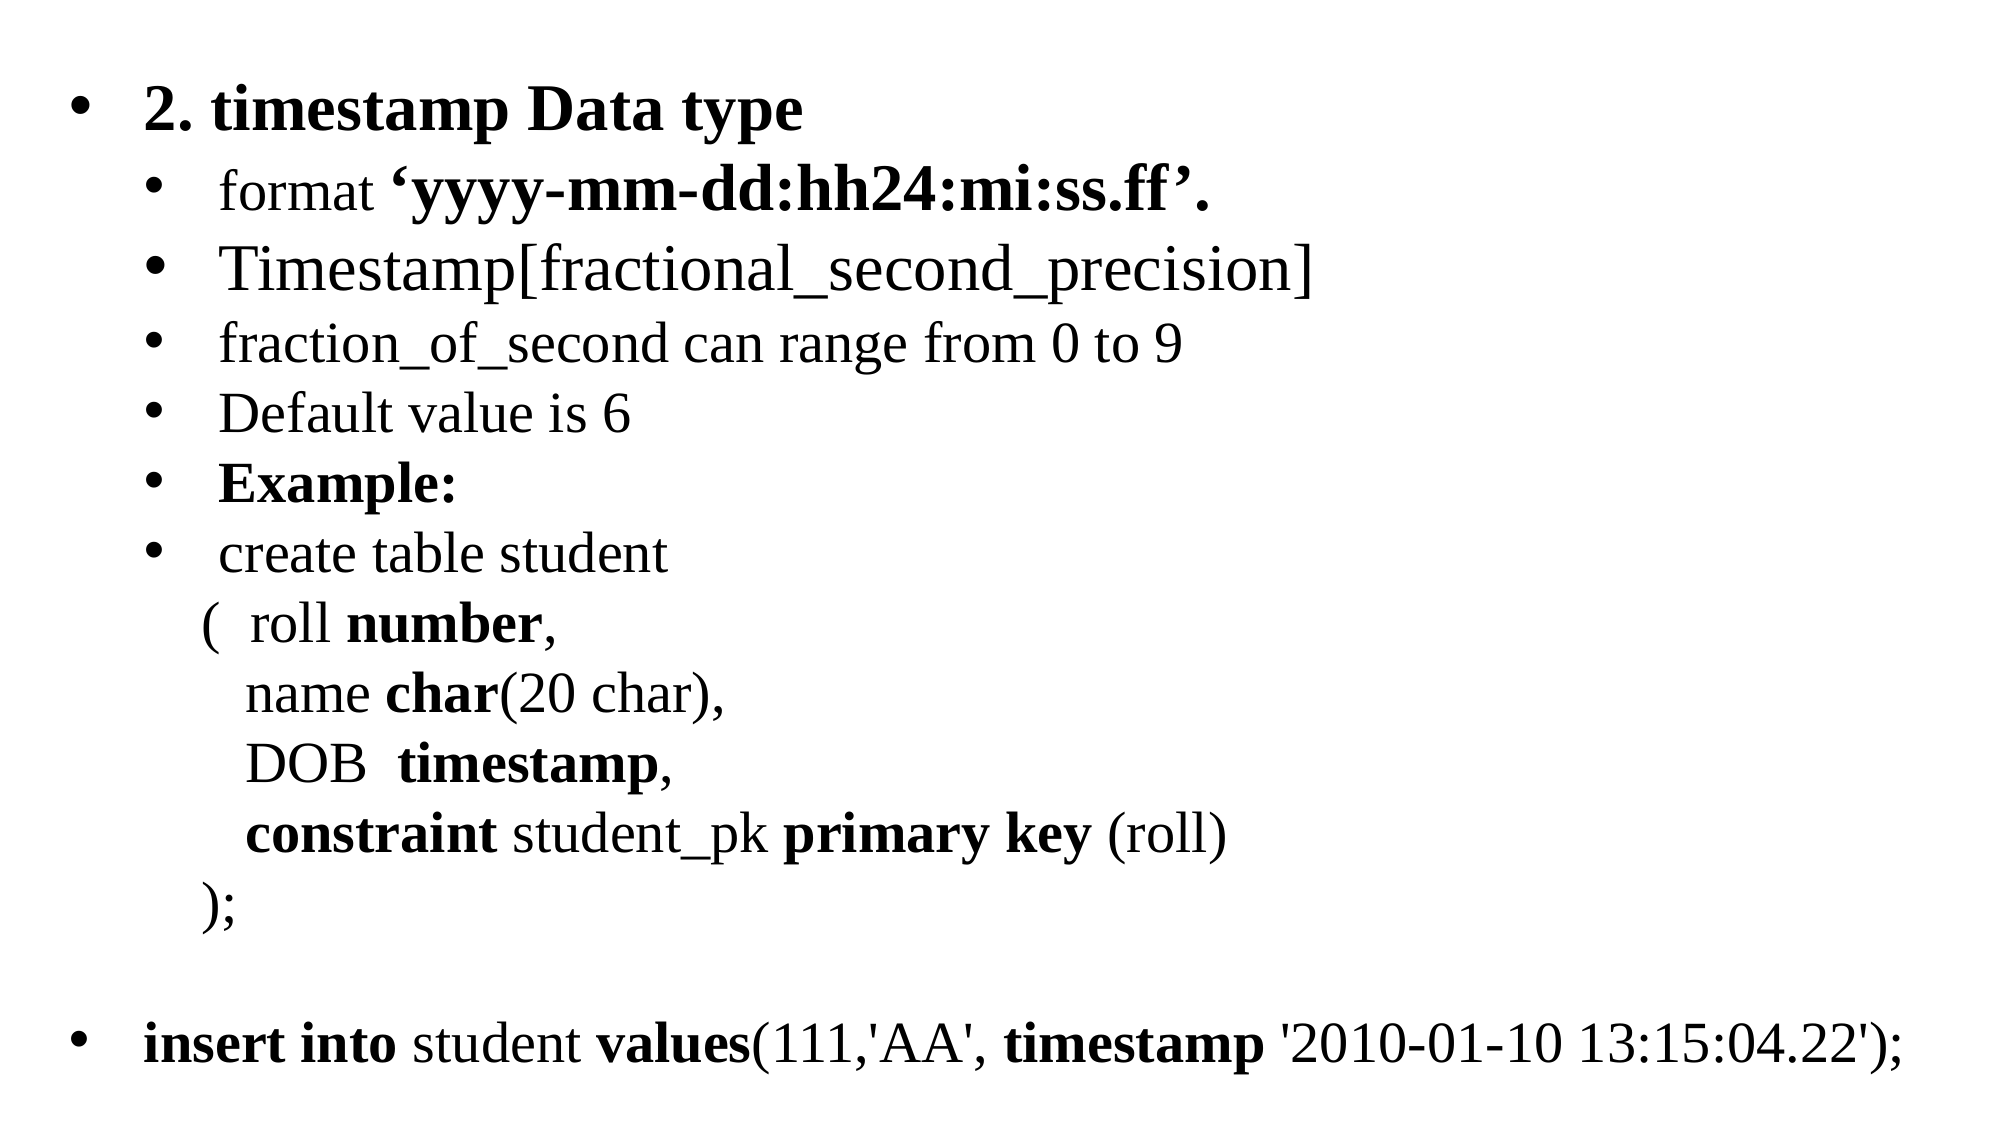

2. timestamp Data type
format ‘yyyy-mm-dd:hh24:mi:ss.ff’.
Timestamp[fractional_second_precision]
fraction_of_second can range from 0 to 9
Default value is 6
Example:
create table student
    (  roll number,
       name char(20 char),
       DOB  timestamp,
       constraint student_pk primary key (roll)
    );

insert into student values(111,'AA', timestamp '2010-01-10 13:15:04.22');